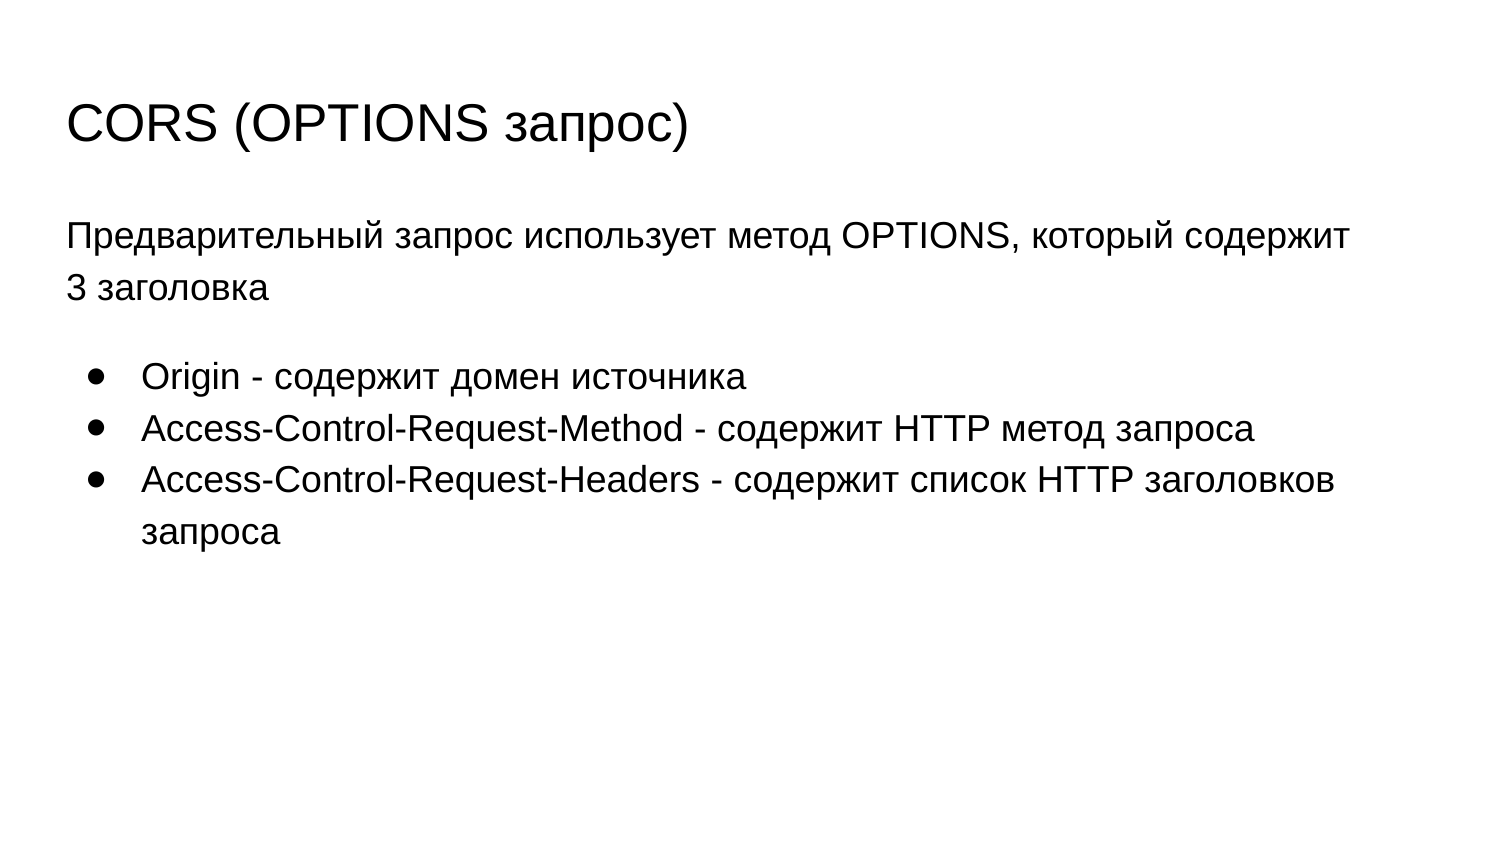

# CORS (OPTIONS запрос)
Предварительный запрос использует метод OPTIONS, который содержит 3 заголовка
Origin - содержит домен источника
Access-Control-Request-Method - содержит HTTP метод запроса
Access-Control-Request-Headers - содержит список HTTP заголовков запроса